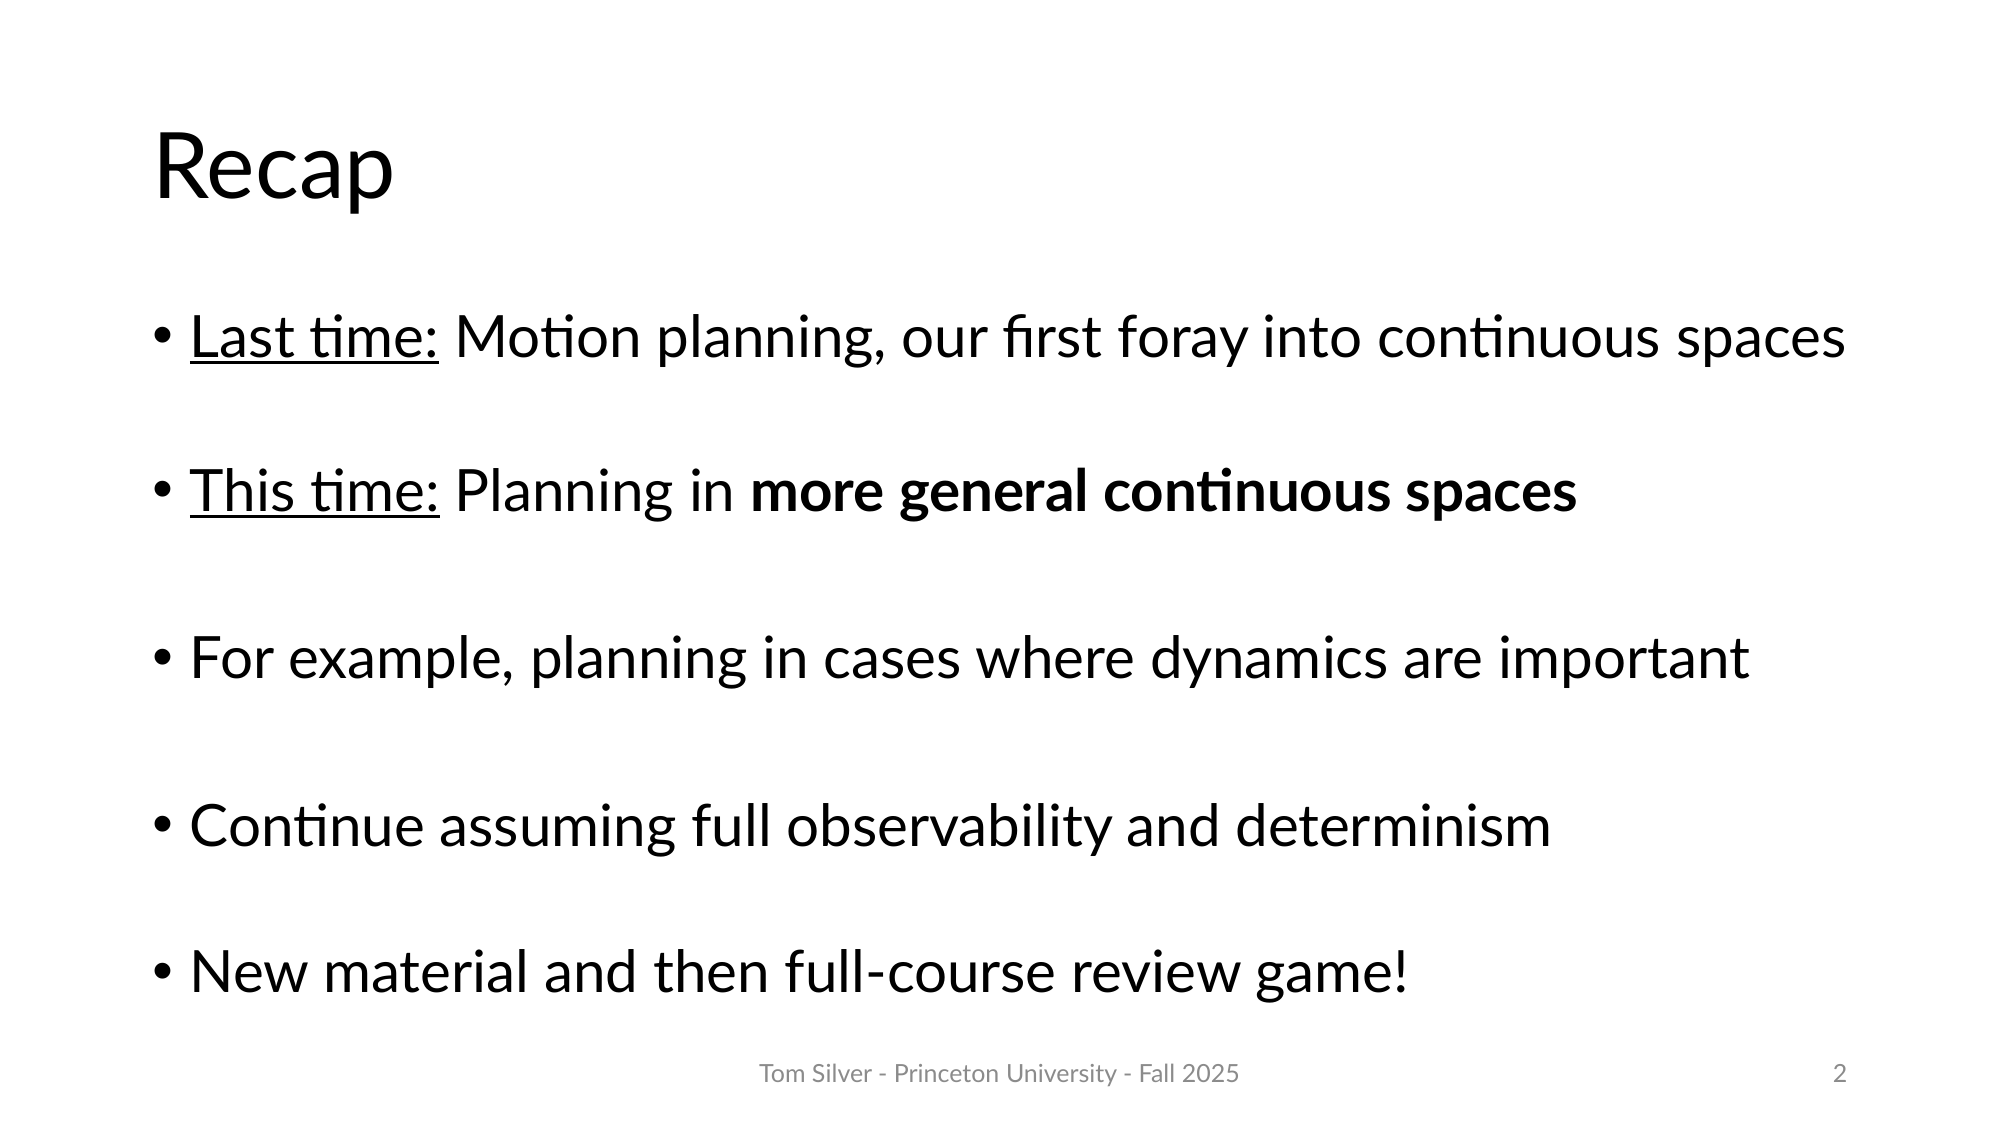

# Recap
Last time: Motion planning, our first foray into continuous spaces
This time: Planning in more general continuous spaces

For example, planning in cases where dynamics are important

Continue assuming full observability and determinism
New material and then full-course review game!
Tom Silver - Princeton University - Fall 2025
2